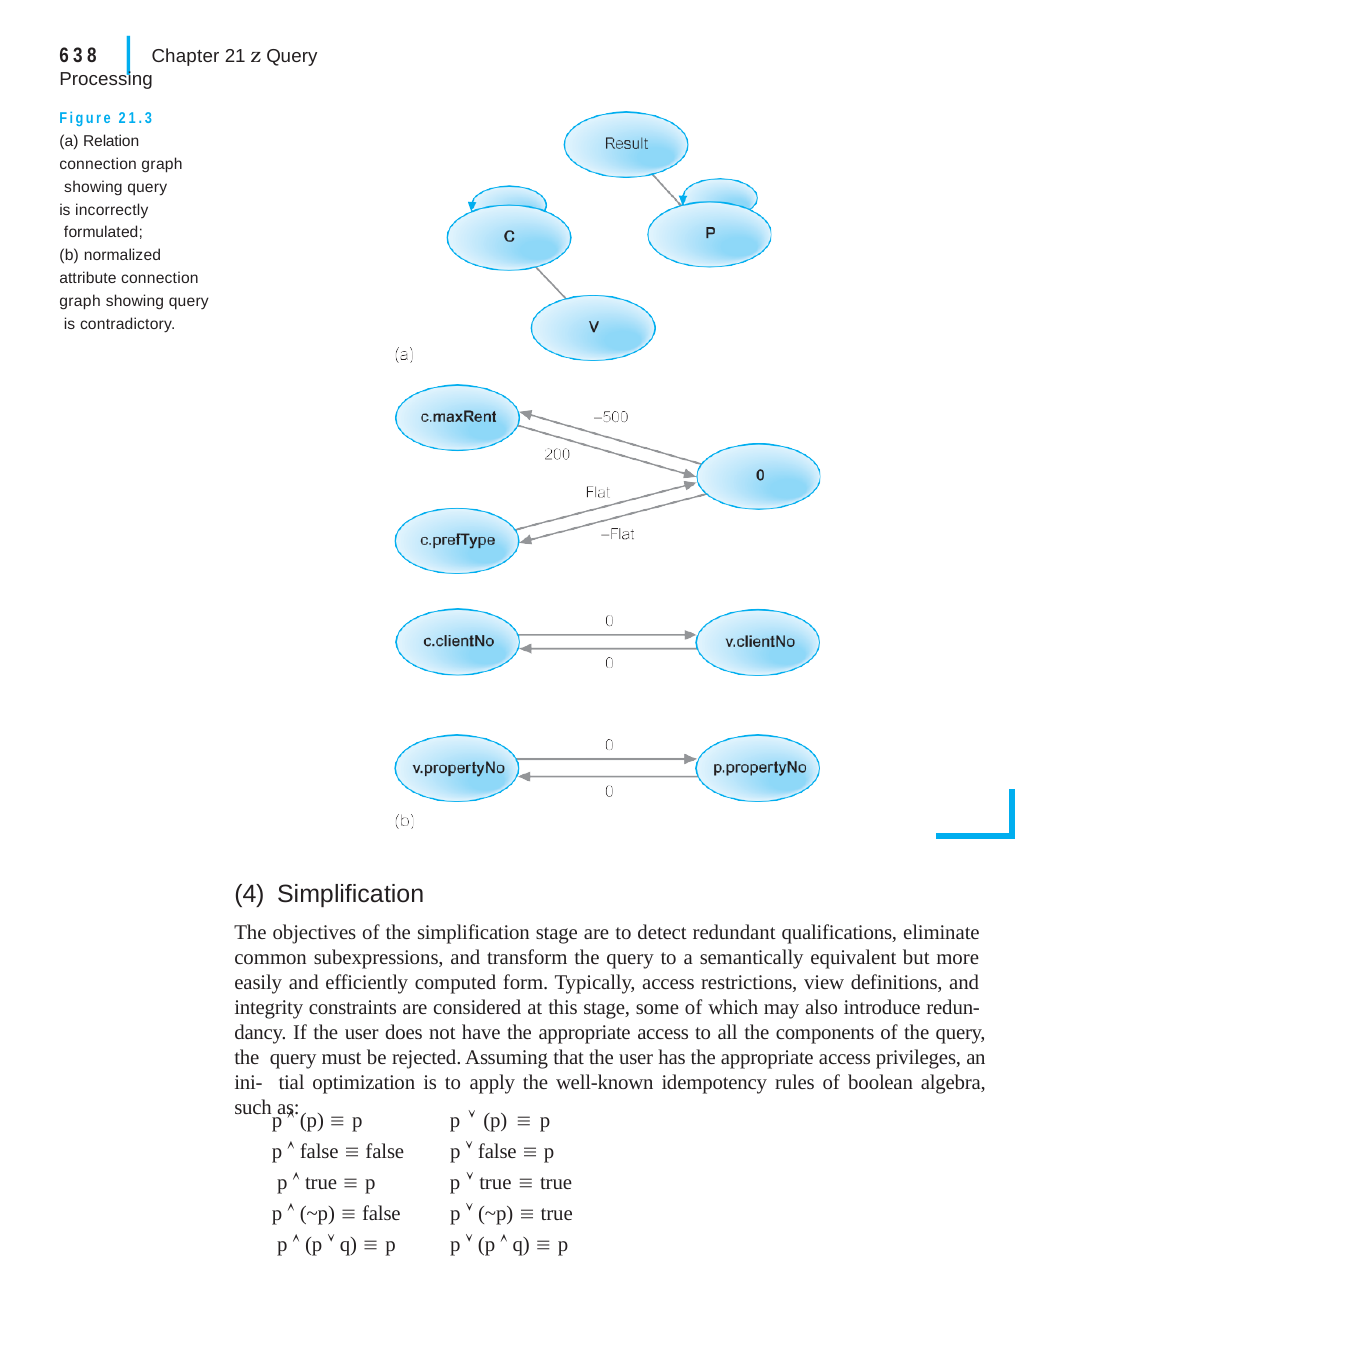

|
638	Chapter 21 z Query Processing
Figure 21.3
(a) Relation  connection graph  showing query
is incorrectly  formulated;
(b) normalized  attribute connection  graph showing query  is contradictory.

(4) Simplification
The objectives of the simplification stage are to detect redundant qualifications, eliminate  common subexpressions, and transform the query to a semantically equivalent but more  easily and efficiently computed form. Typically, access restrictions, view definitions, and  integrity constraints are considered at this stage, some of which may also introduce redun-  dancy. If the user does not have the appropriate access to all the components of the query, the  query must be rejected. Assuming that the user has the appropriate access privileges, an ini-  tial optimization is to apply the well-known idempotency rules of boolean algebra, such as:
p ∧ (p) ≡ p
p ∧ false ≡ false  p ∧ true ≡ p
p ∧ (~p) ≡ false  p ∧ (p ∨ q) ≡ p
p ∨ (p) ≡ p  p ∨ false ≡ p
p ∨ true ≡ true  p ∨ (~p) ≡ true  p ∨ (p ∧ q) ≡ p